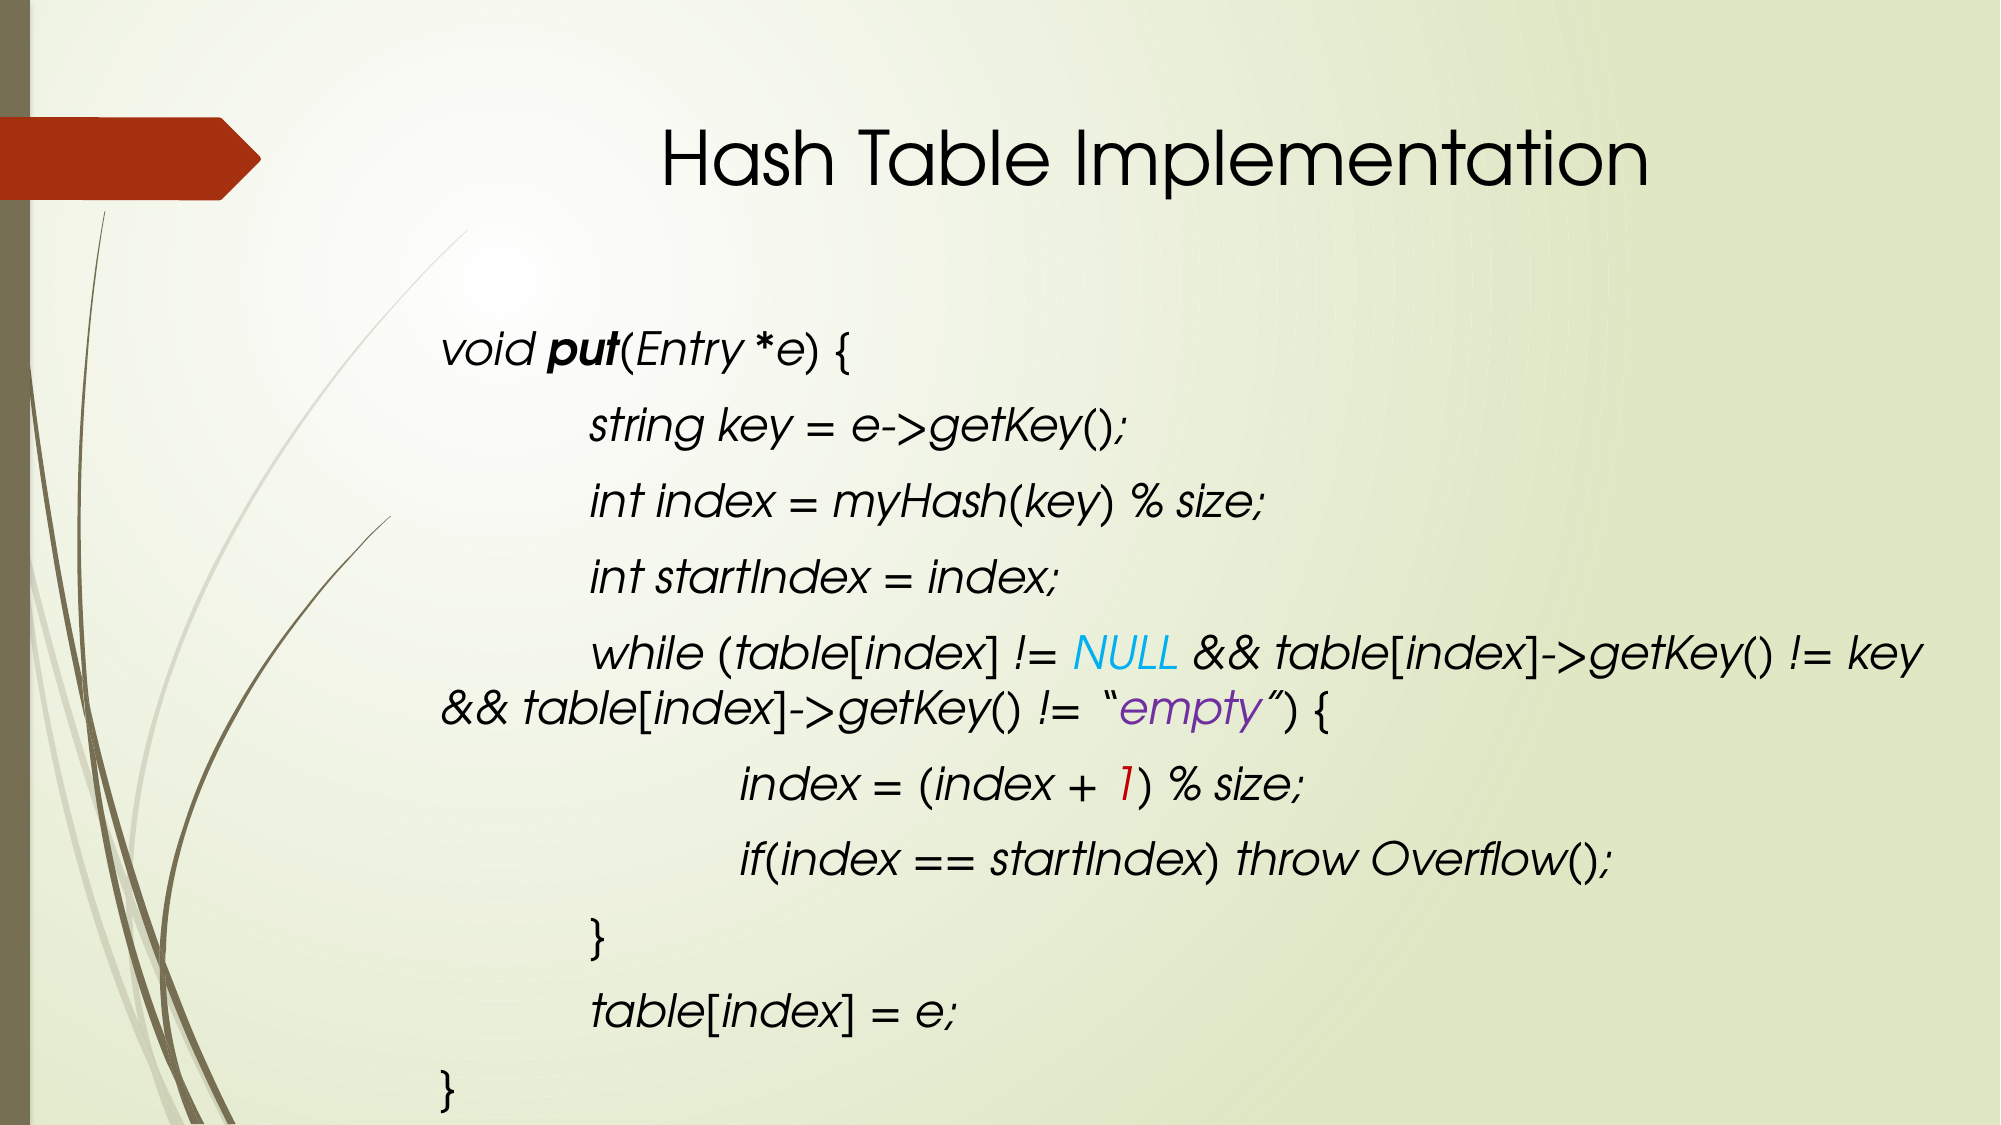

# Hash Table Implementation
void put(Entry *e) {
	string key = e->getKey();
	int index = myHash(key) % size;
	int startIndex = index;
	while (table[index] != NULL && table[index]->getKey() != key && table[index]->getKey() != “empty”) {
		index = (index + 1) % size;
		if(index == startIndex) throw Overflow();
	}
	table[index] = e;
}